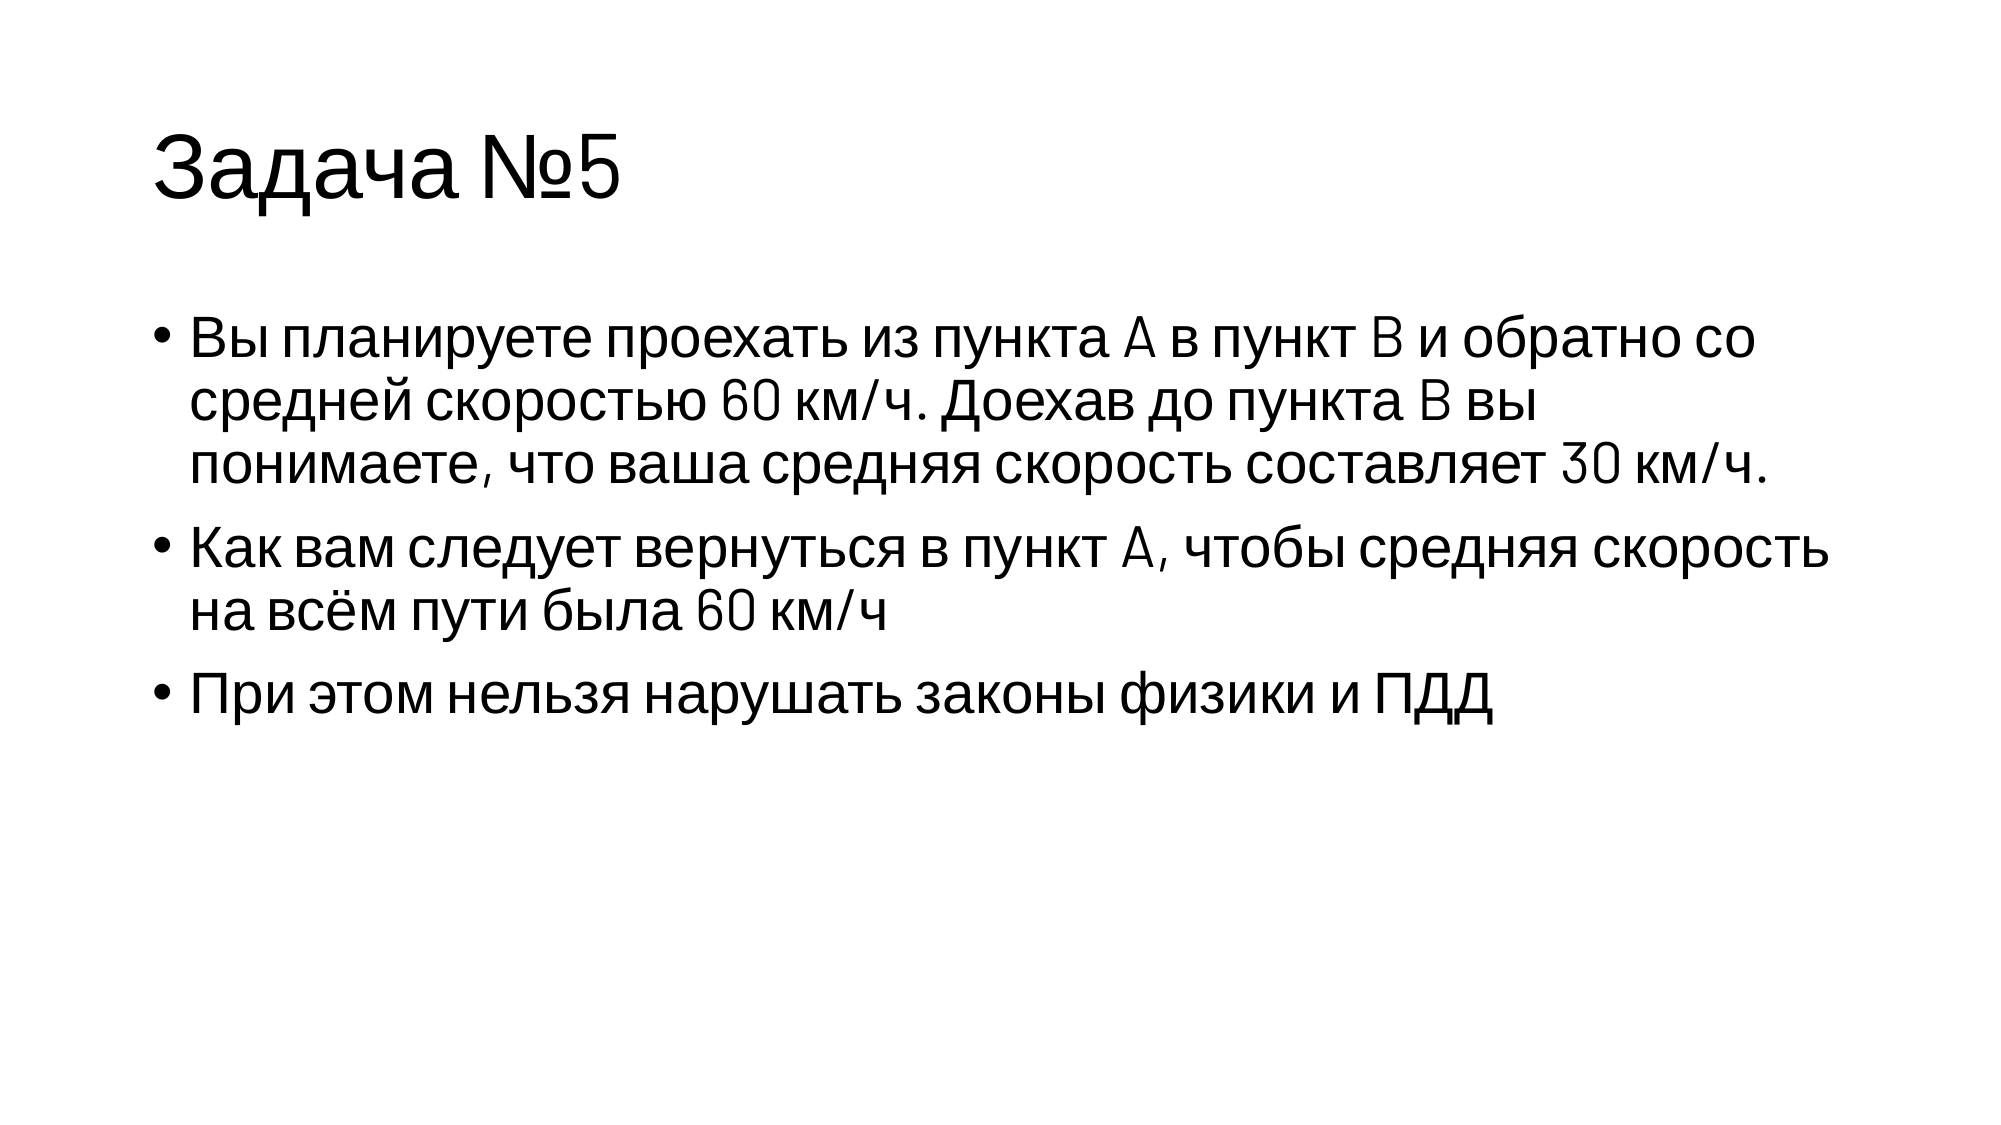

# Задача №5
Вы планируете проехать из пункта A в пункт B и обратно со средней скоростью 60 км/ч. Доехав до пункта B вы понимаете, что ваша средняя скорость составляет 30 км/ч.
Как вам следует вернуться в пункт A, чтобы средняя скорость на всём пути была 60 км/ч
При этом нельзя нарушать законы физики и ПДД